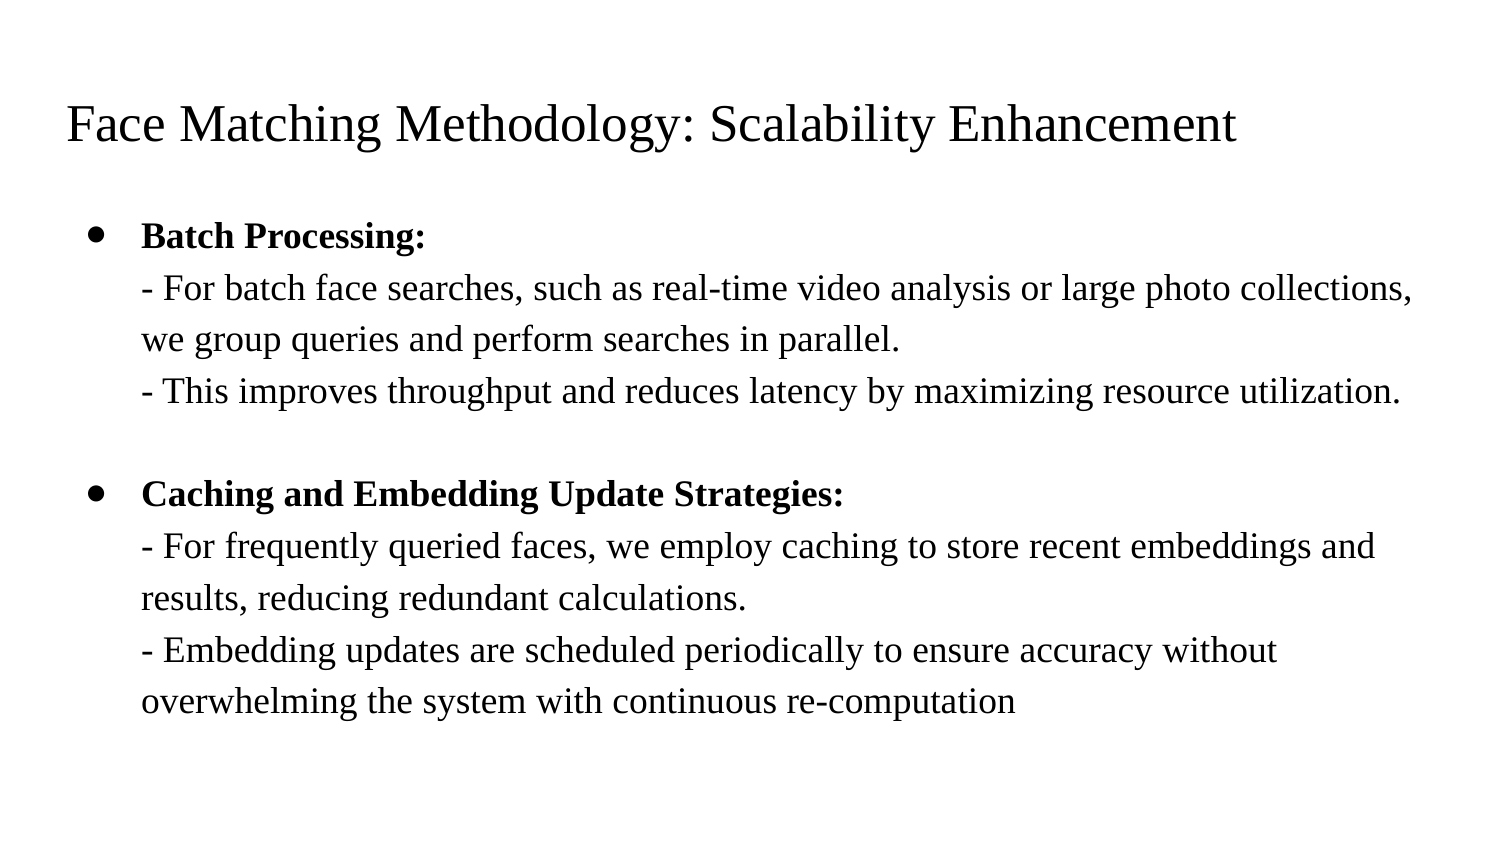

# Face Matching Methodology: Scalability Enhancement

Batch Processing:
- For batch face searches, such as real-time video analysis or large photo collections, we group queries and perform searches in parallel.
- This improves throughput and reduces latency by maximizing resource utilization.
Caching and Embedding Update Strategies:
- For frequently queried faces, we employ caching to store recent embeddings and results, reducing redundant calculations.
- Embedding updates are scheduled periodically to ensure accuracy without overwhelming the system with continuous re-computation